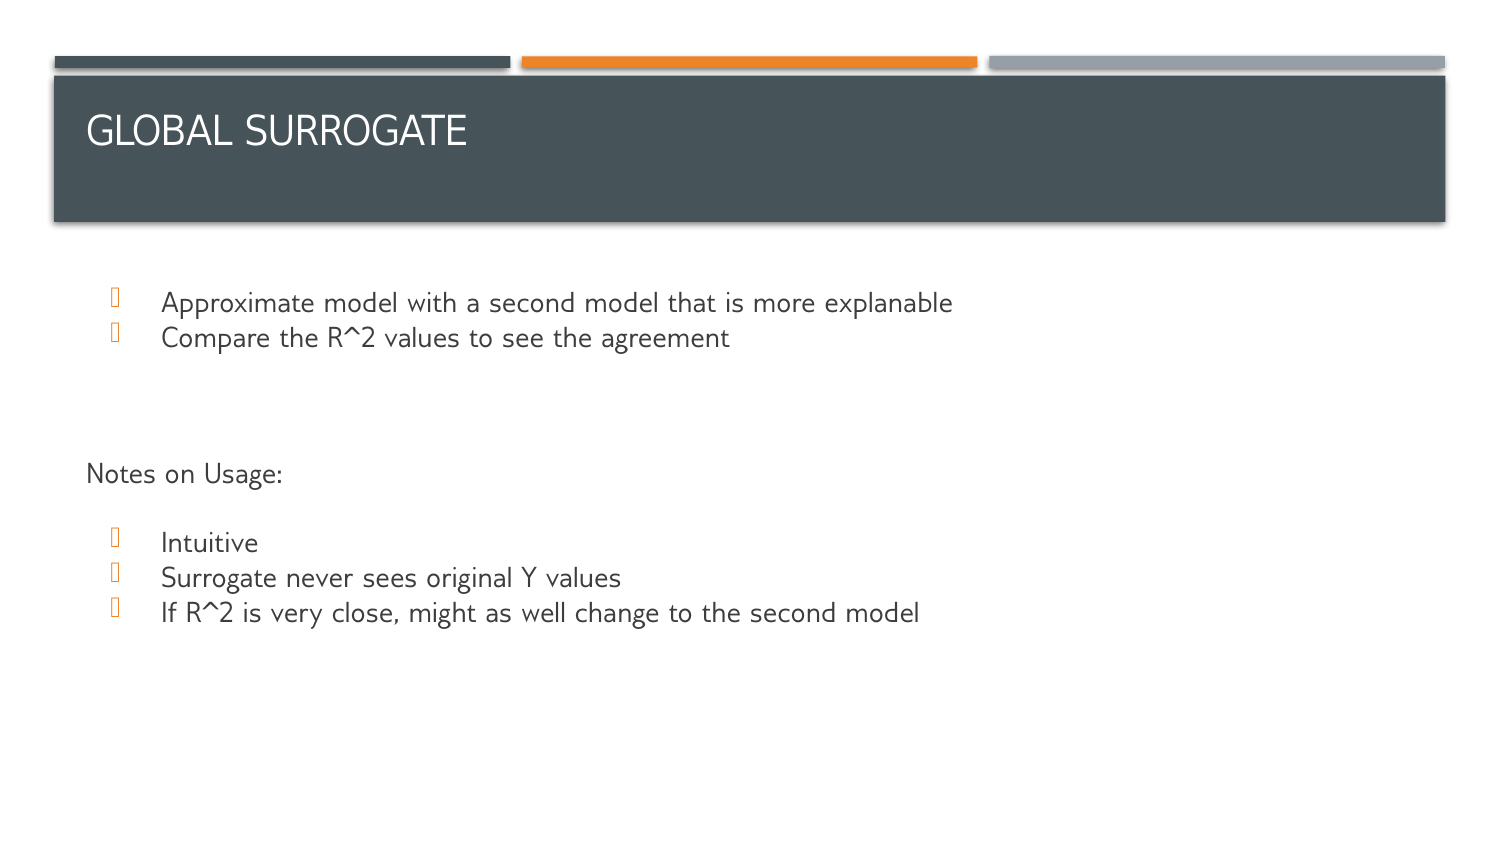

# Global Surrogate
Approximate model with a second model that is more explanable
Compare the R^2 values to see the agreement

Notes on Usage:
Intuitive
Surrogate never sees original Y values
If R^2 is very close, might as well change to the second model